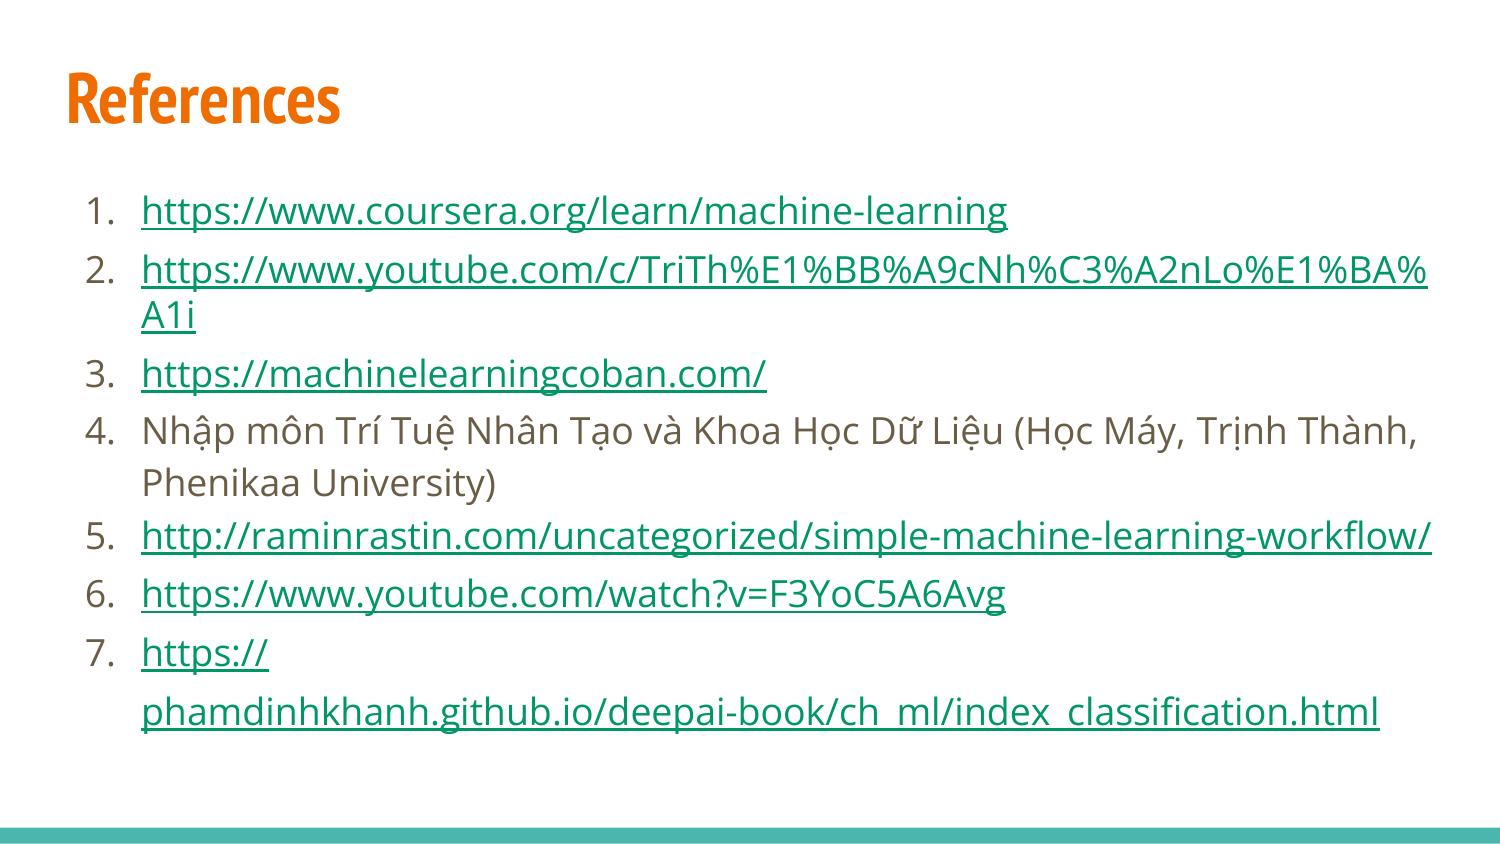

# References
https://www.coursera.org/learn/machine-learning
https://www.youtube.com/c/TriTh%E1%BB%A9cNh%C3%A2nLo%E1%BA%A1i
https://machinelearningcoban.com/
Nhập môn Trí Tuệ Nhân Tạo và Khoa Học Dữ Liệu (Học Máy, Trịnh Thành, Phenikaa University)
http://raminrastin.com/uncategorized/simple-machine-learning-workflow/
https://www.youtube.com/watch?v=F3YoC5A6Avg
https://phamdinhkhanh.github.io/deepai-book/ch_ml/index_classification.html